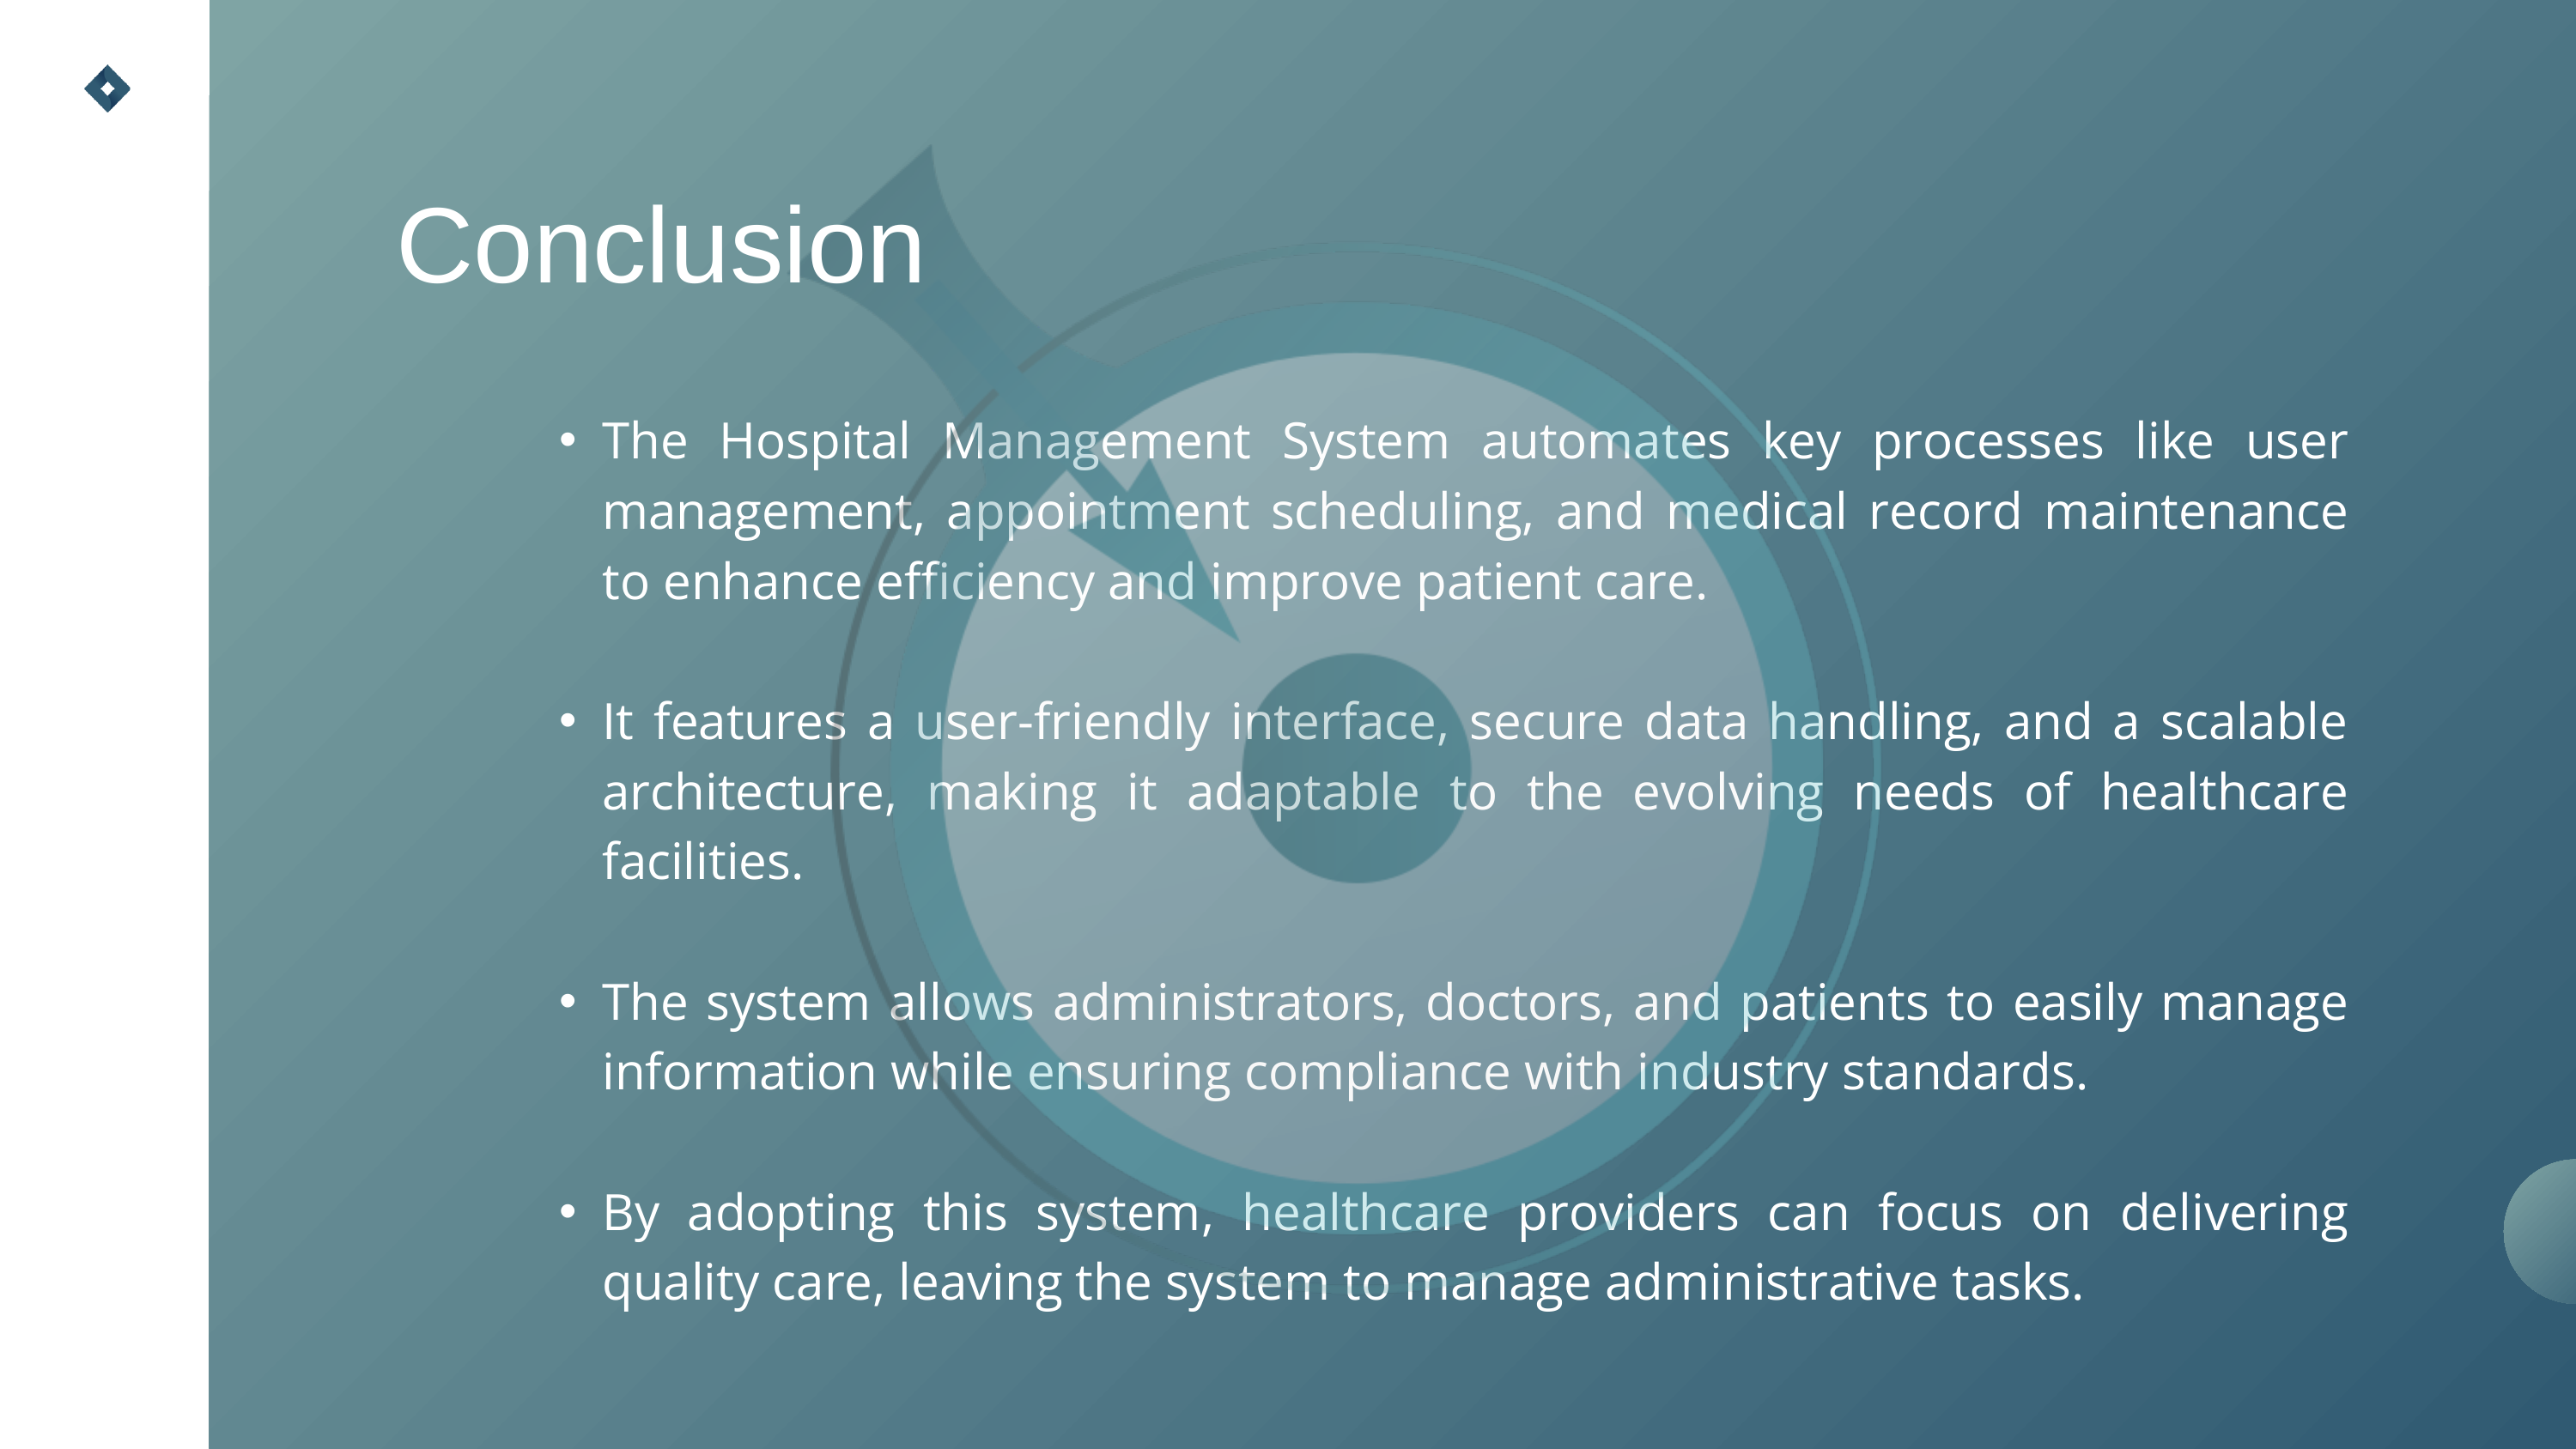

Conclusion
The Hospital Management System automates key processes like user management, appointment scheduling, and medical record maintenance to enhance efficiency and improve patient care.

It features a user-friendly interface, secure data handling, and a scalable architecture, making it adaptable to the evolving needs of healthcare facilities.

The system allows administrators, doctors, and patients to easily manage information while ensuring compliance with industry standards.

By adopting this system, healthcare providers can focus on delivering quality care, leaving the system to manage administrative tasks.